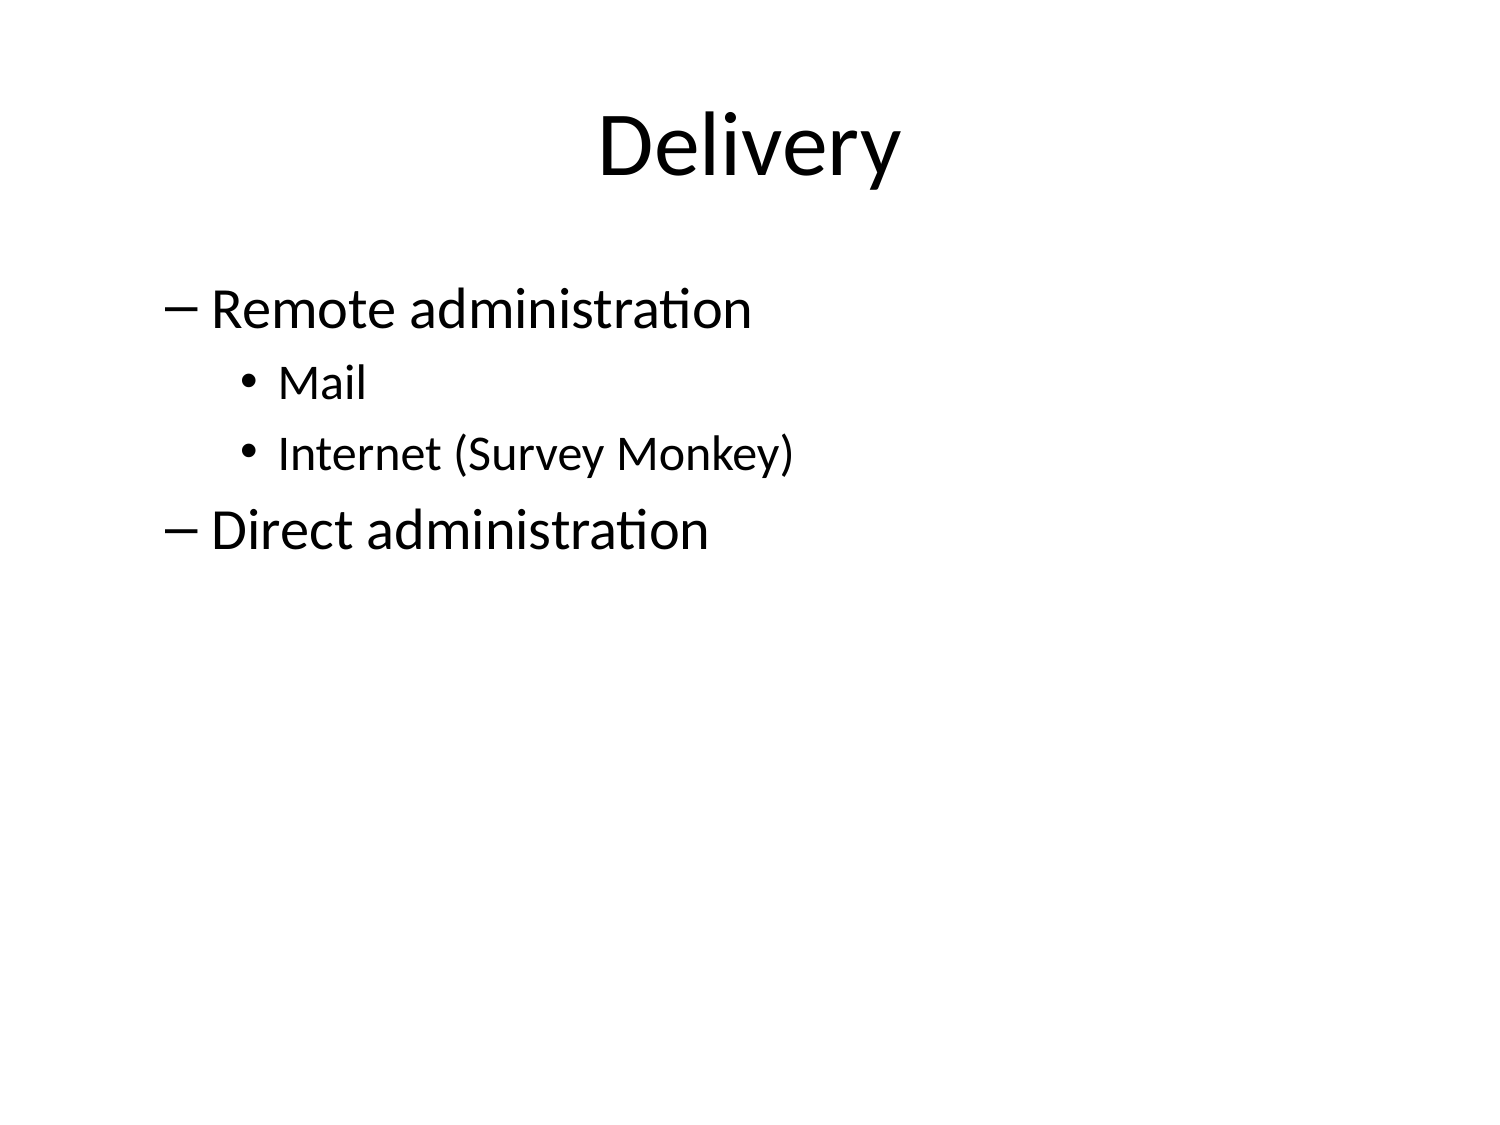

# Delivery
Remote administration
Mail
Internet (Survey Monkey)
Direct administration